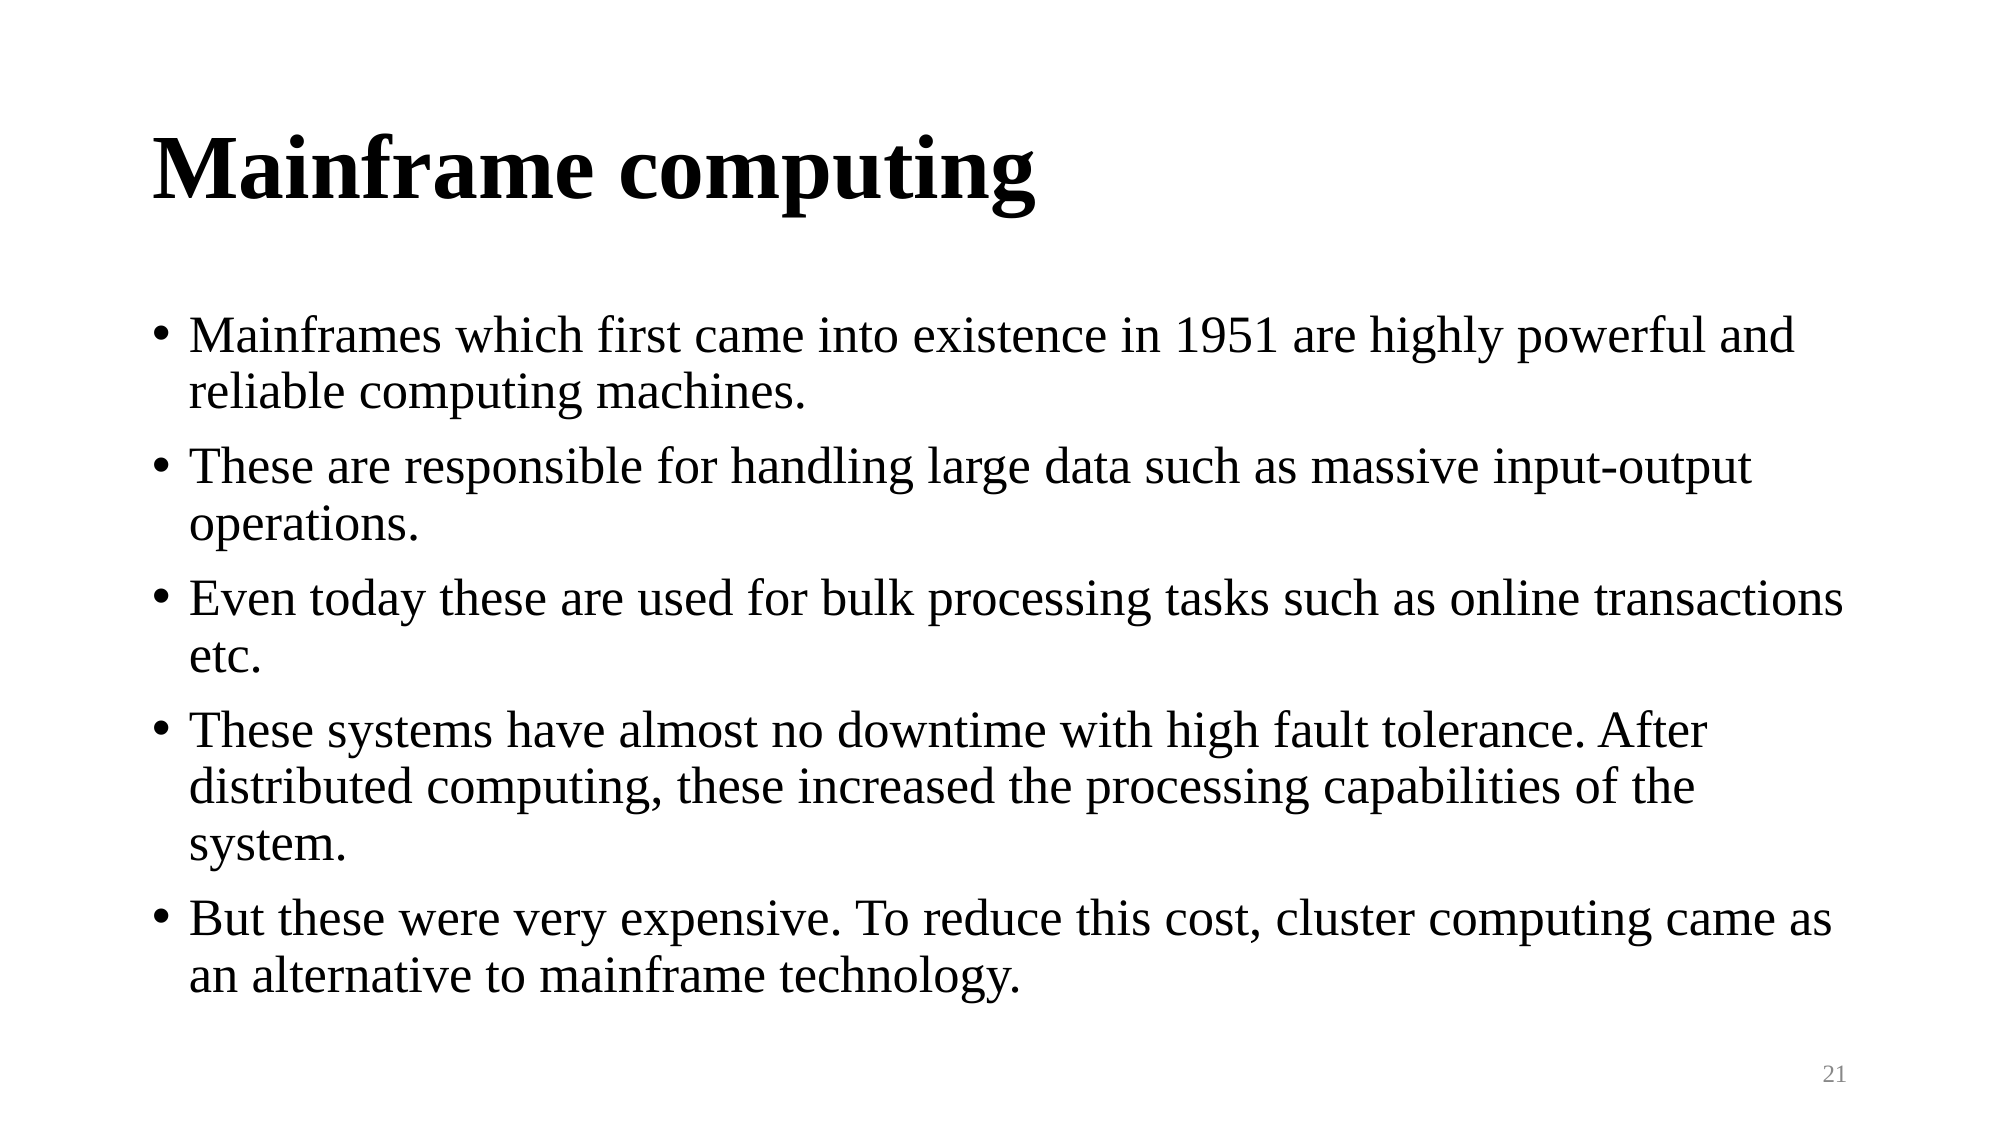

# Mainframe computing
Mainframes which first came into existence in 1951 are highly powerful and reliable computing machines.
These are responsible for handling large data such as massive input-output operations.
Even today these are used for bulk processing tasks such as online transactions etc.
These systems have almost no downtime with high fault tolerance. After distributed computing, these increased the processing capabilities of the system.
But these were very expensive. To reduce this cost, cluster computing came as an alternative to mainframe technology.
21